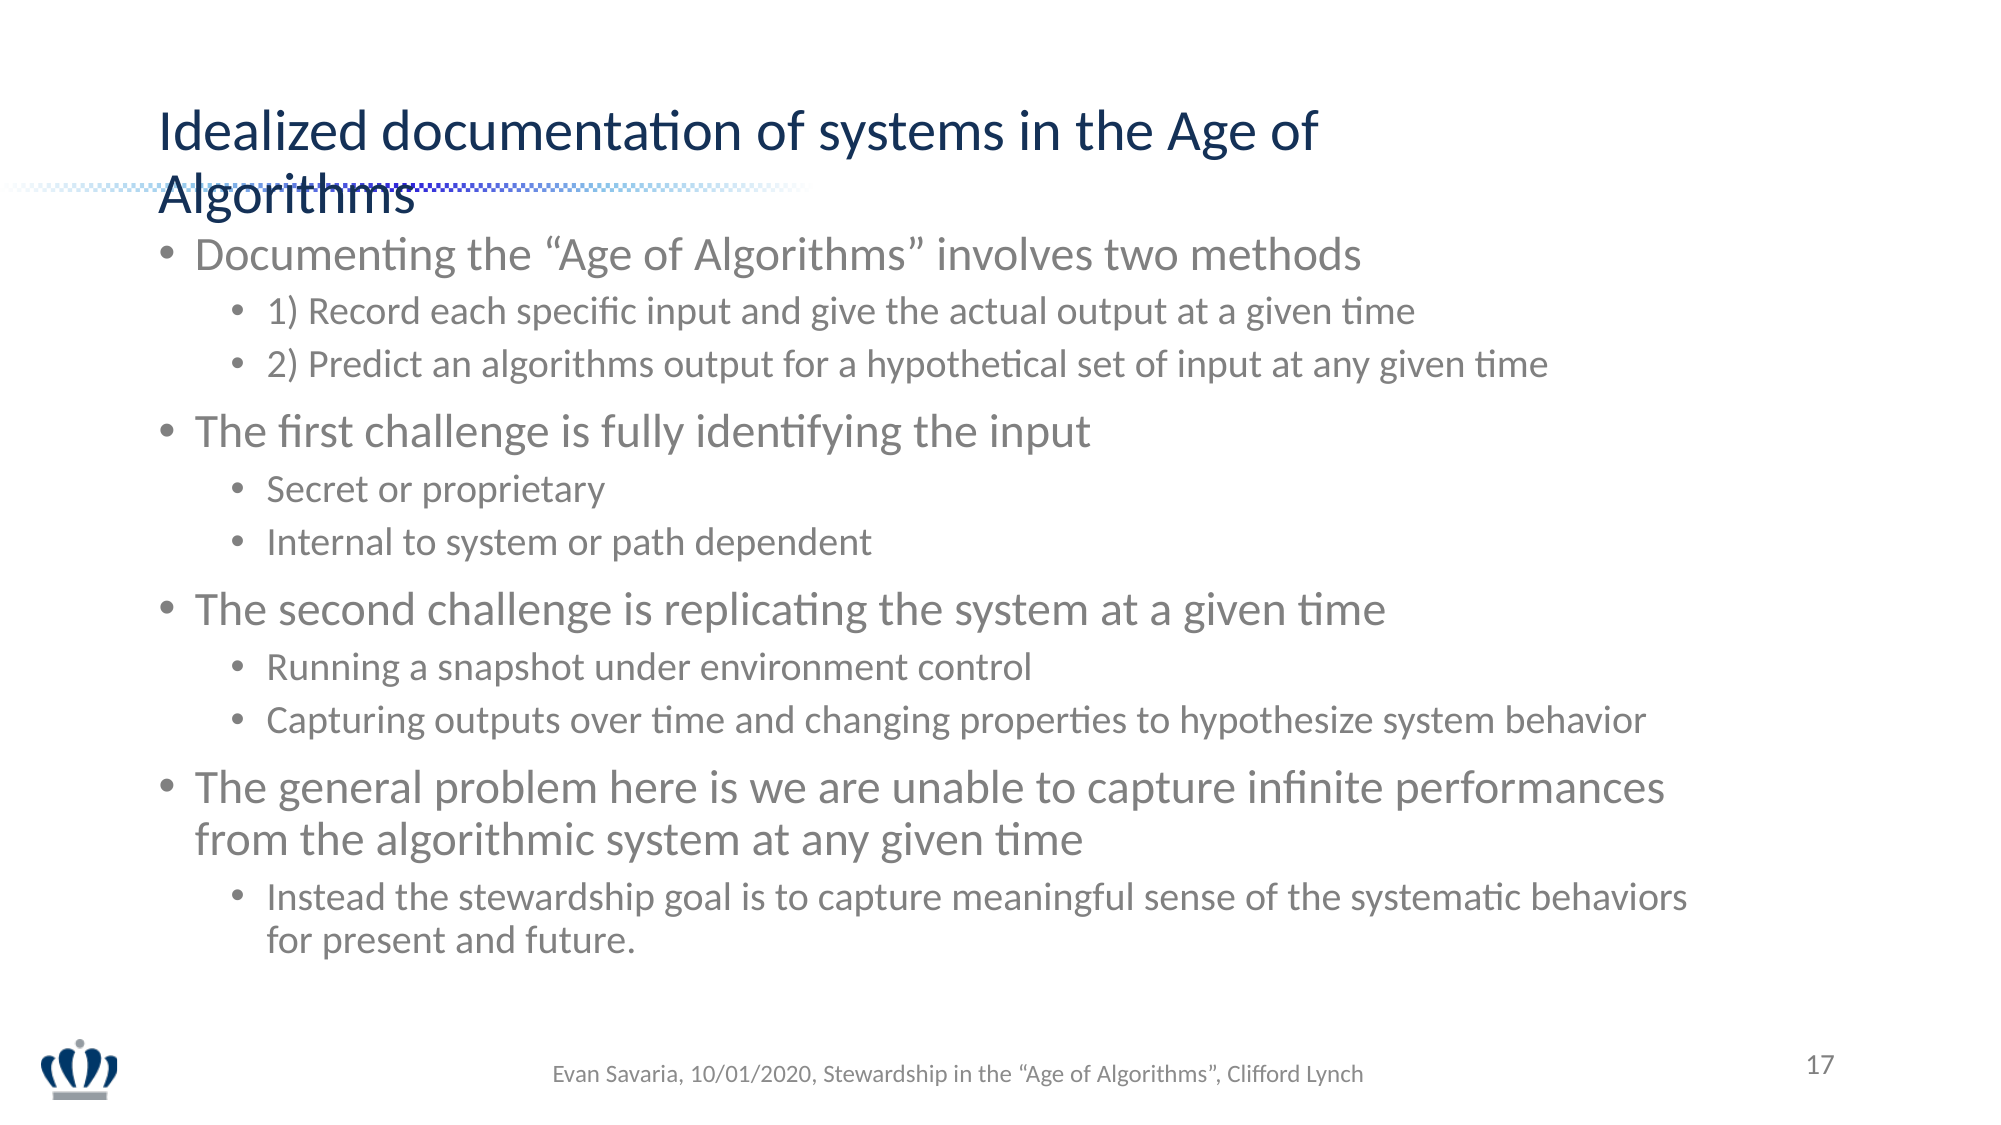

Idealized documentation of systems in the Age of Algorithms

Documenting the “Age of Algorithms” involves two methods
1) Record each specific input and give the actual output at a given time
2) Predict an algorithms output for a hypothetical set of input at any given time
The first challenge is fully identifying the input
Secret or proprietary
Internal to system or path dependent
The second challenge is replicating the system at a given time
Running a snapshot under environment control
Capturing outputs over time and changing properties to hypothesize system behavior
The general problem here is we are unable to capture infinite performances from the algorithmic system at any given time
Instead the stewardship goal is to capture meaningful sense of the systematic behaviors for present and future.
17
Evan Savaria, 10/01/2020, Stewardship in the “Age of Algorithms”, Clifford Lynch